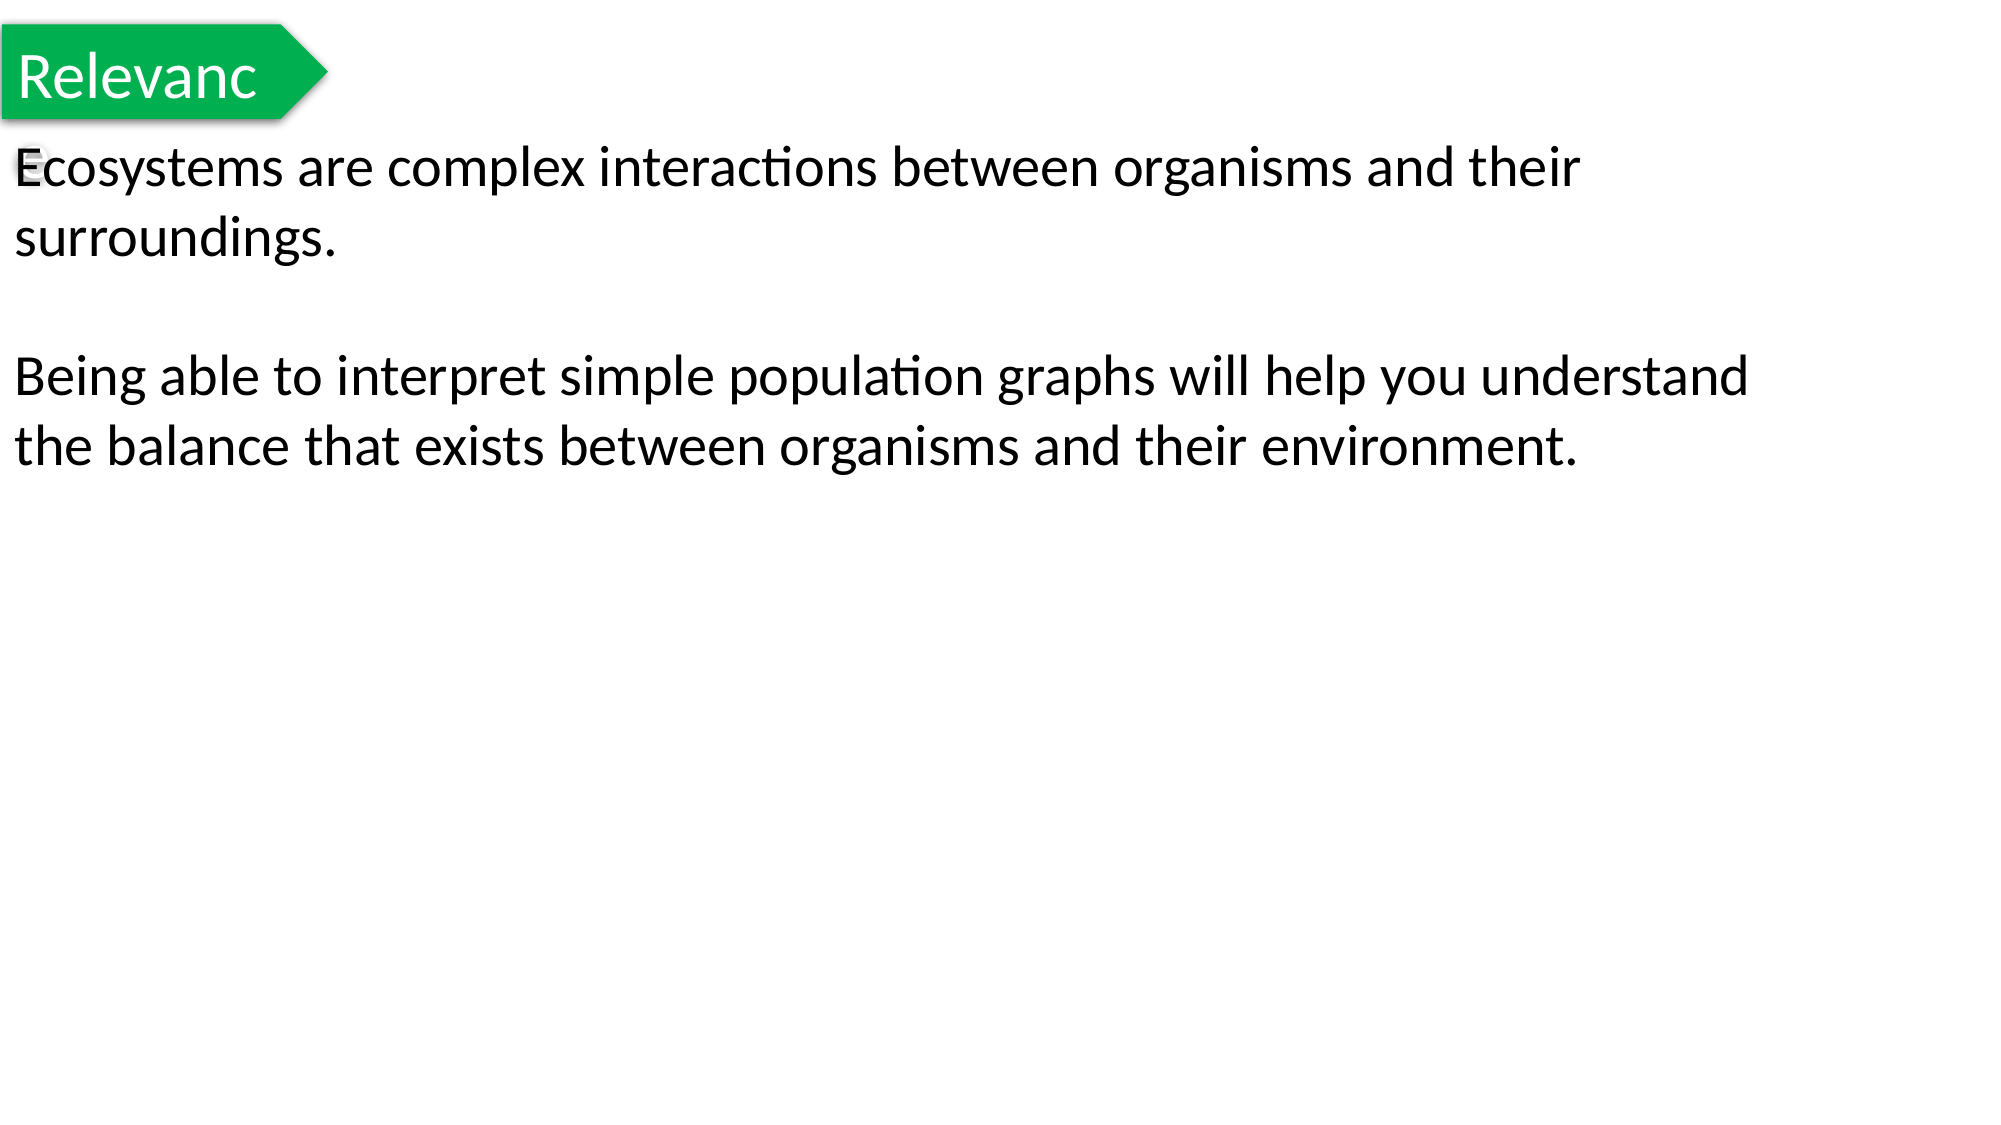

Relevance
Ecosystems are complex interactions between organisms and their surroundings.

Being able to interpret simple population graphs will help you understand the balance that exists between organisms and their environment.